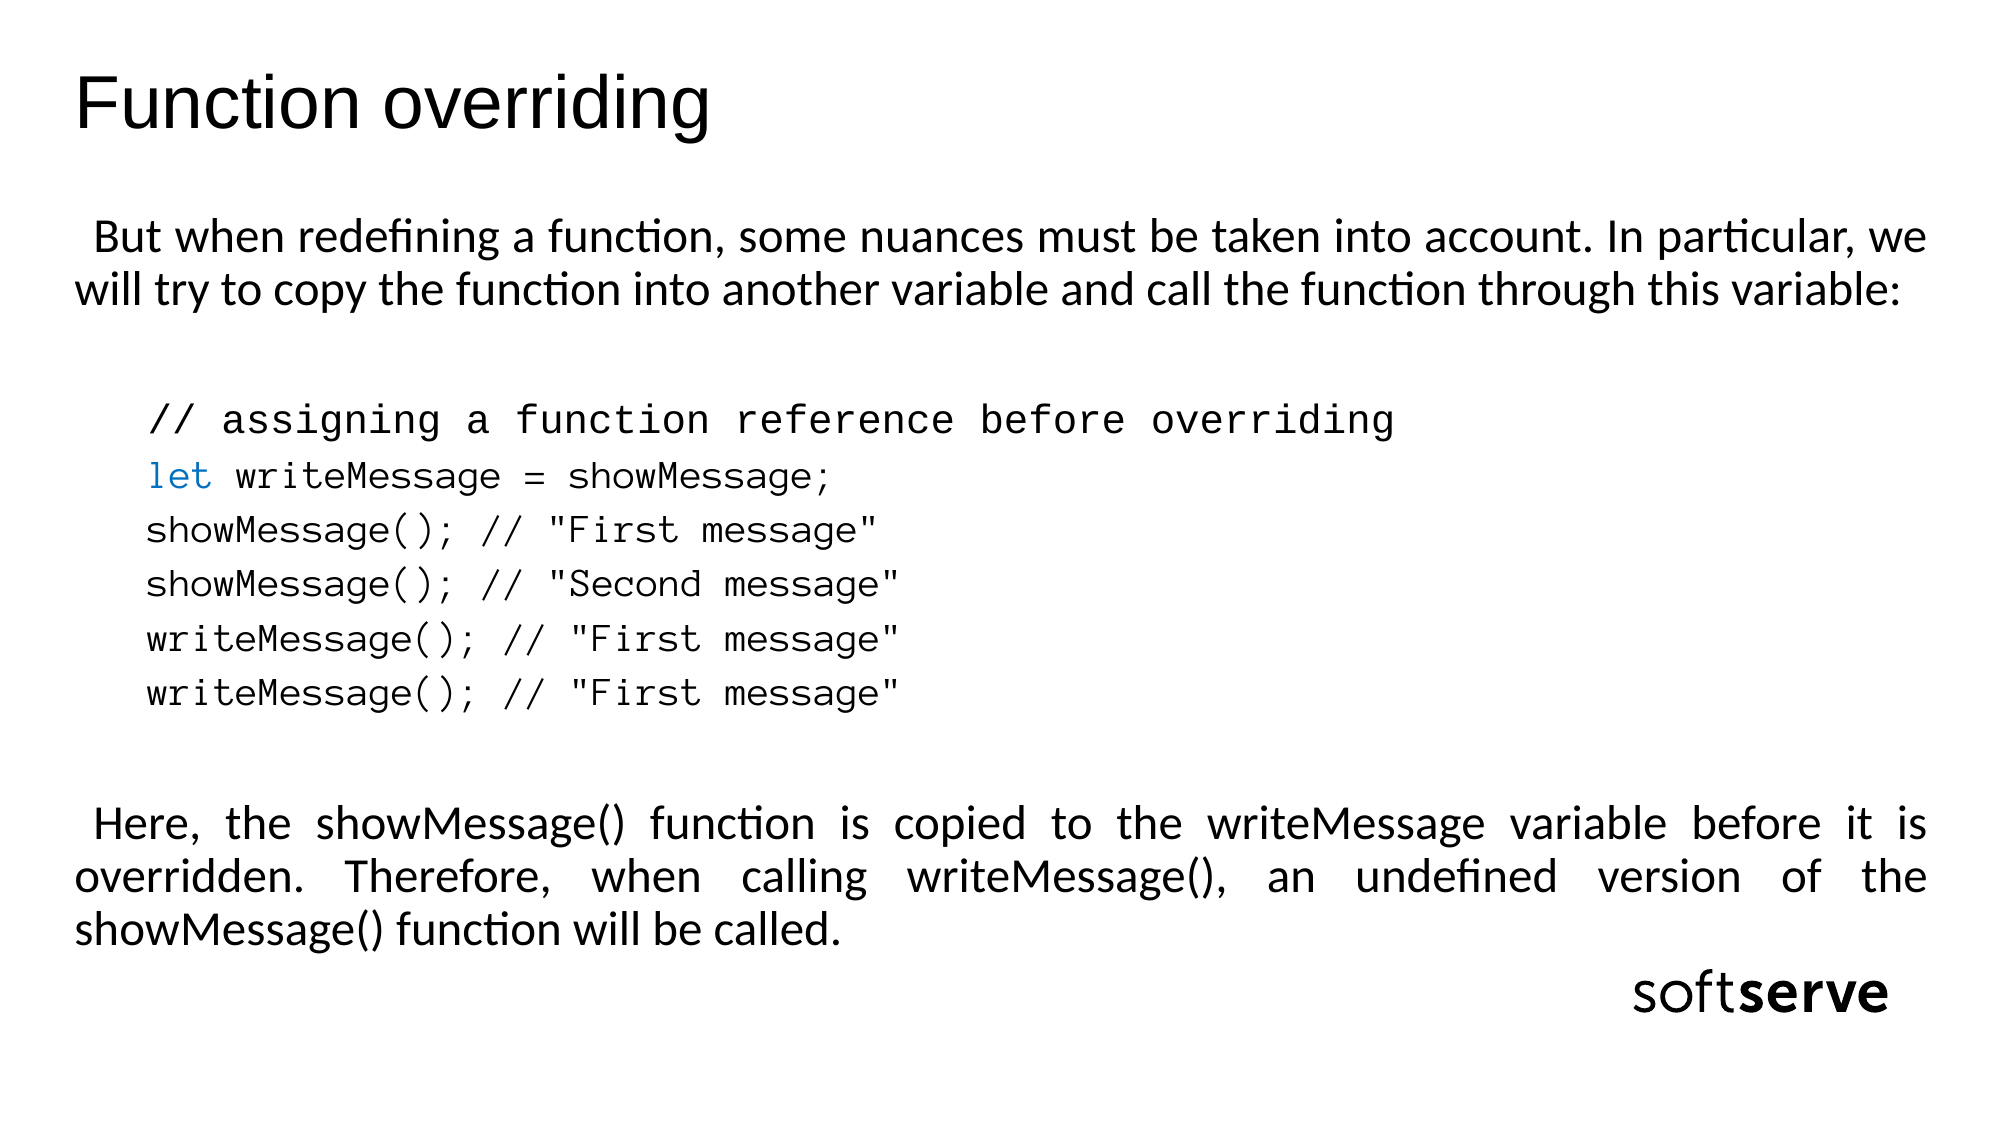

# Function overriding
But when redefining a function, some nuances must be taken into account. In particular, we will try to copy the function into another variable and call the function through this variable:

// assigning a function reference before overriding
let writeMessage = showMessage;
showMessage(); // "First message"
showMessage(); // "Second message"
writeMessage(); // "First message"
writeMessage(); // "First message"

Here, the showMessage() function is copied to the writeMessage variable before it is overridden. Therefore, when calling writeMessage(), an undefined version of the showMessage() function will be called.